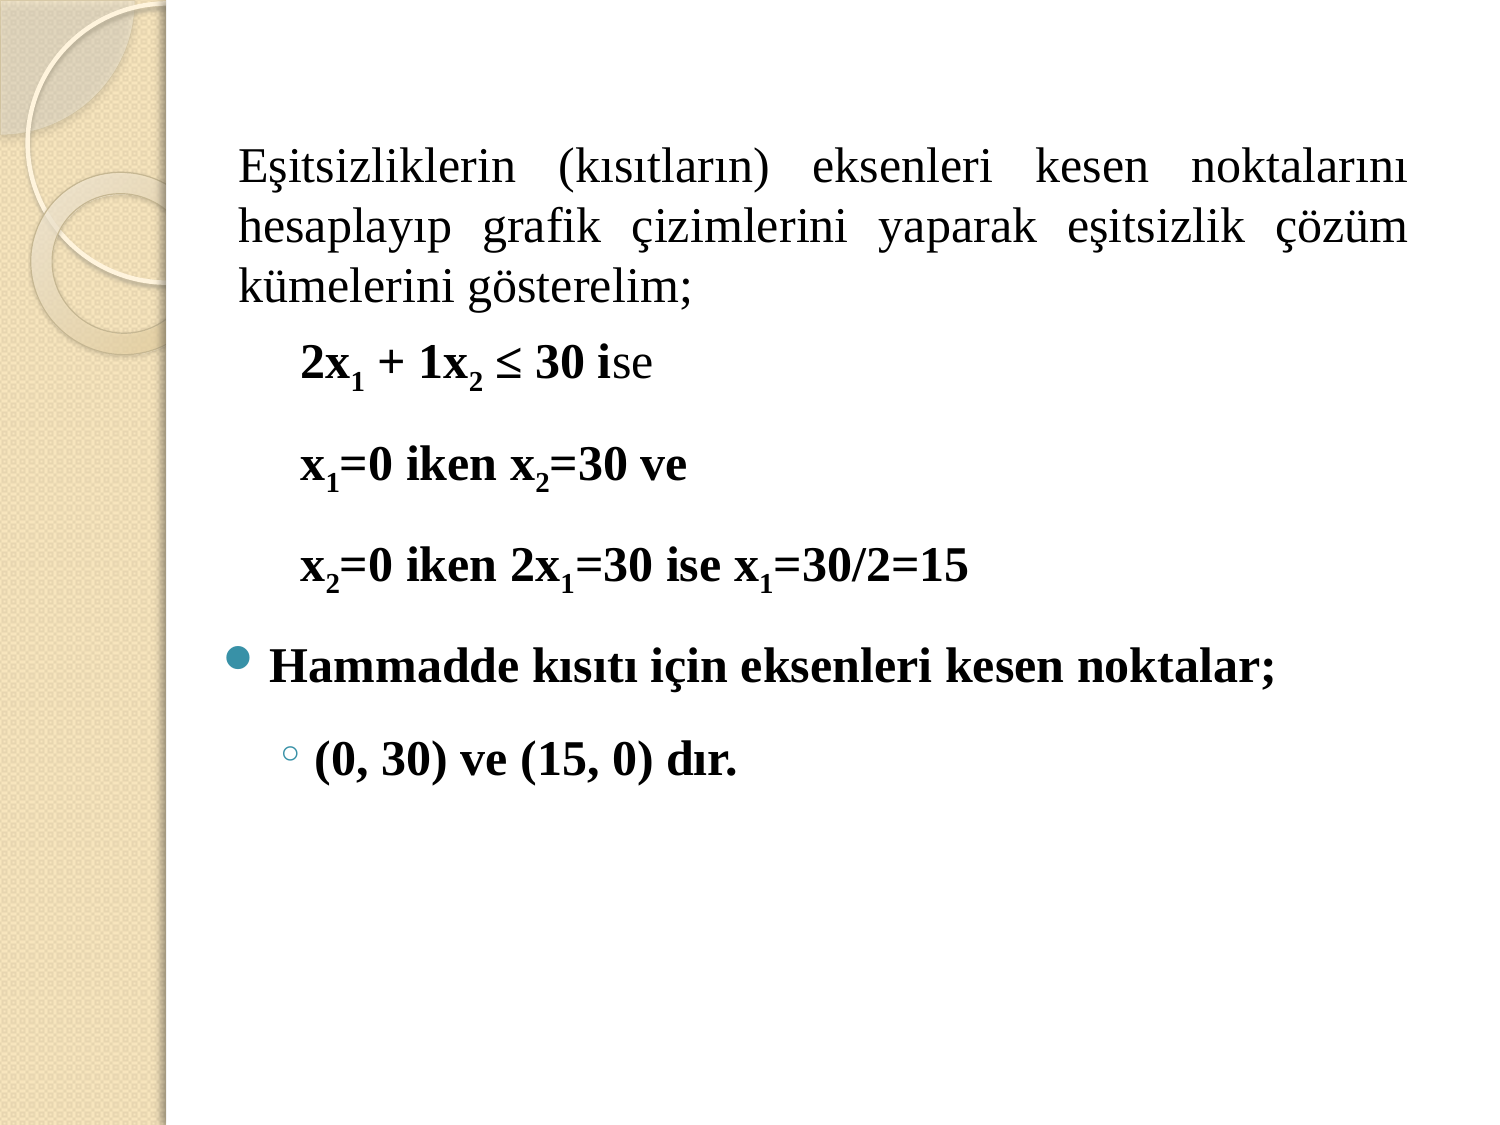

Eşitsizliklerin (kısıtların) eksenleri kesen noktalarını hesaplayıp grafik çizimlerini yaparak eşitsizlik çözüm kümelerini gösterelim;
  2x1 + 1x2 ≤ 30 ise
  x1=0 iken x2=30 ve
  x2=0 iken 2x1=30 ise x1=30/2=15
Hammadde kısıtı için eksenleri kesen noktalar;
(0, 30) ve (15, 0) dır.